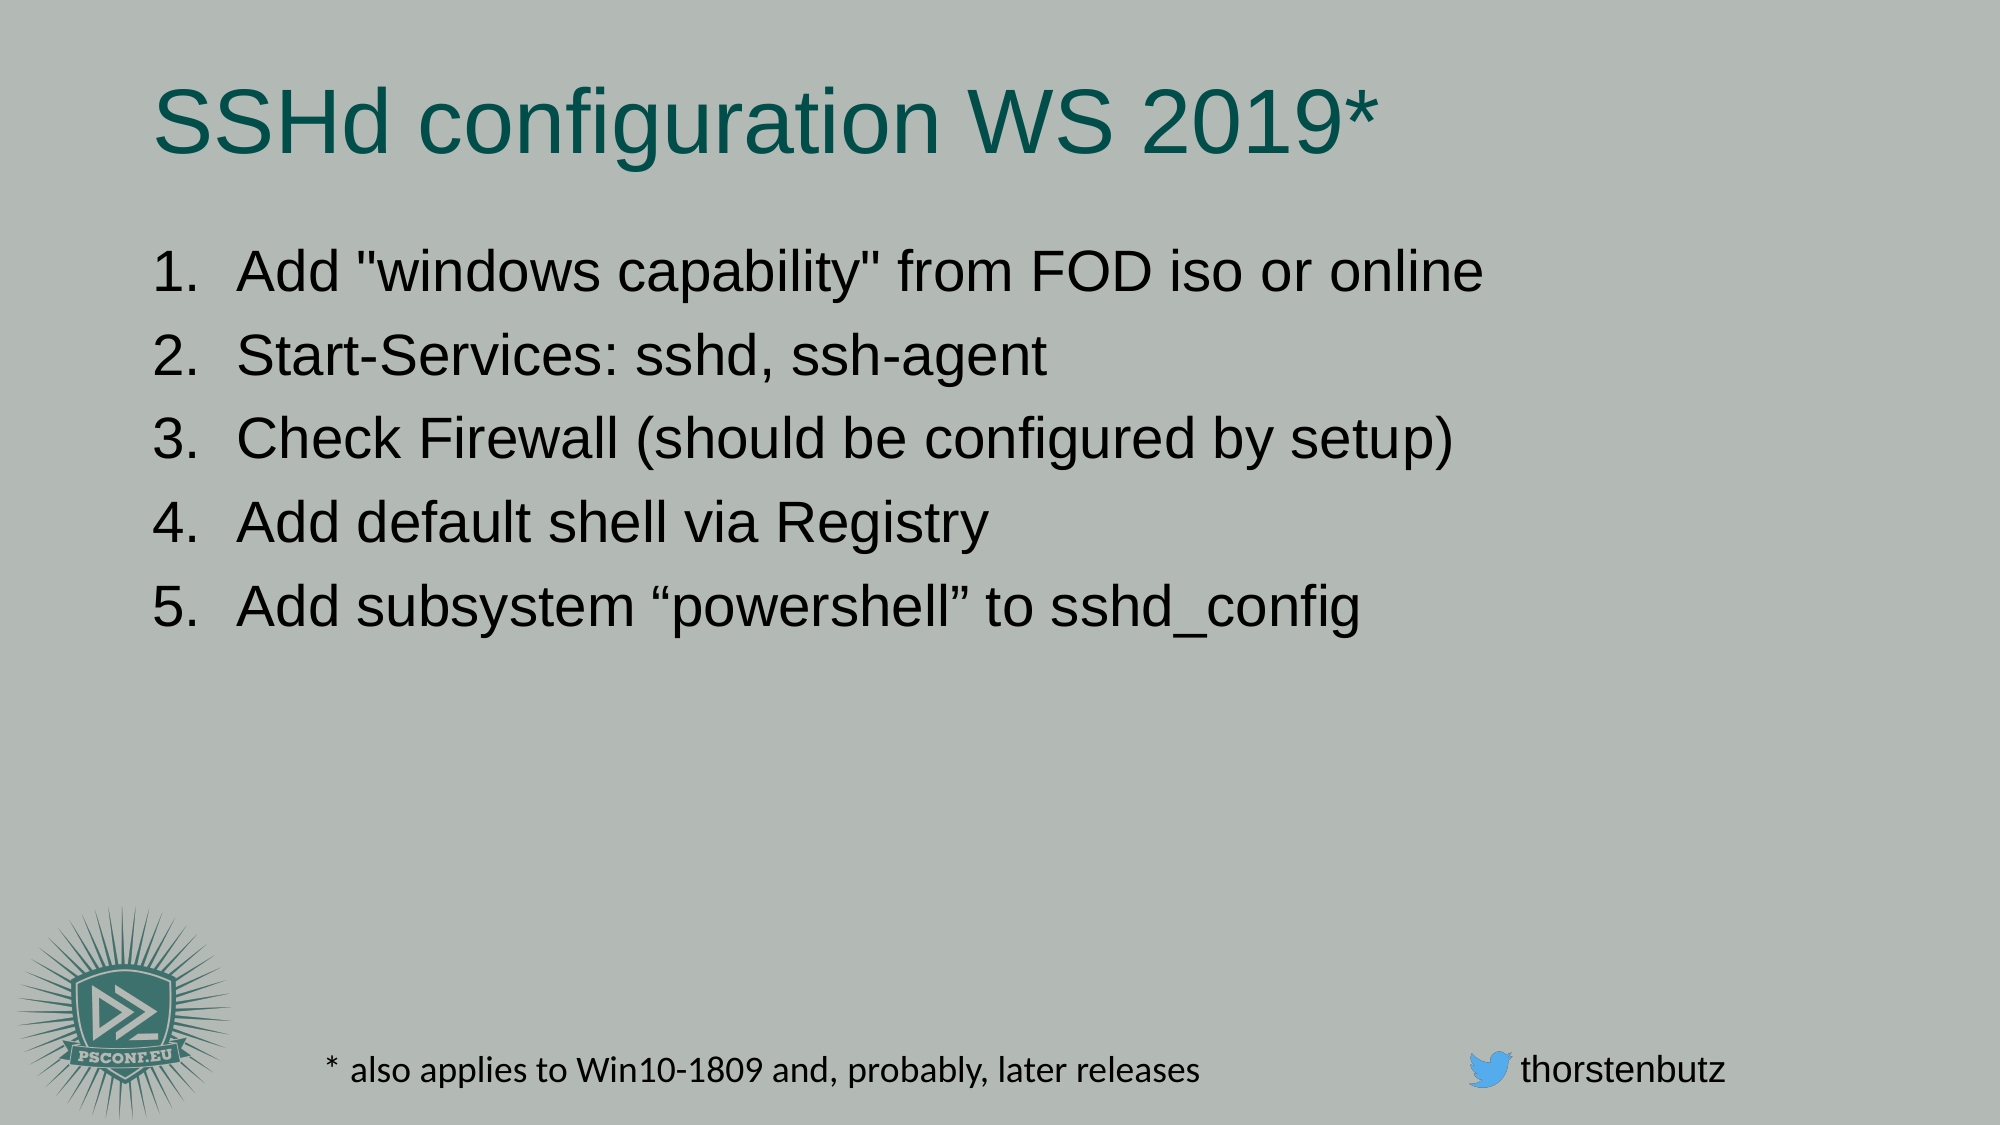

# SSHd configuration WS 2019*
Add "windows capability" from FOD iso or online
Start-Services: sshd, ssh-agent
Check Firewall (should be configured by setup)
Add default shell via Registry
Add subsystem “powershell” to sshd_config

* also applies to Win10-1809 and, probably, later releases
thorstenbutz